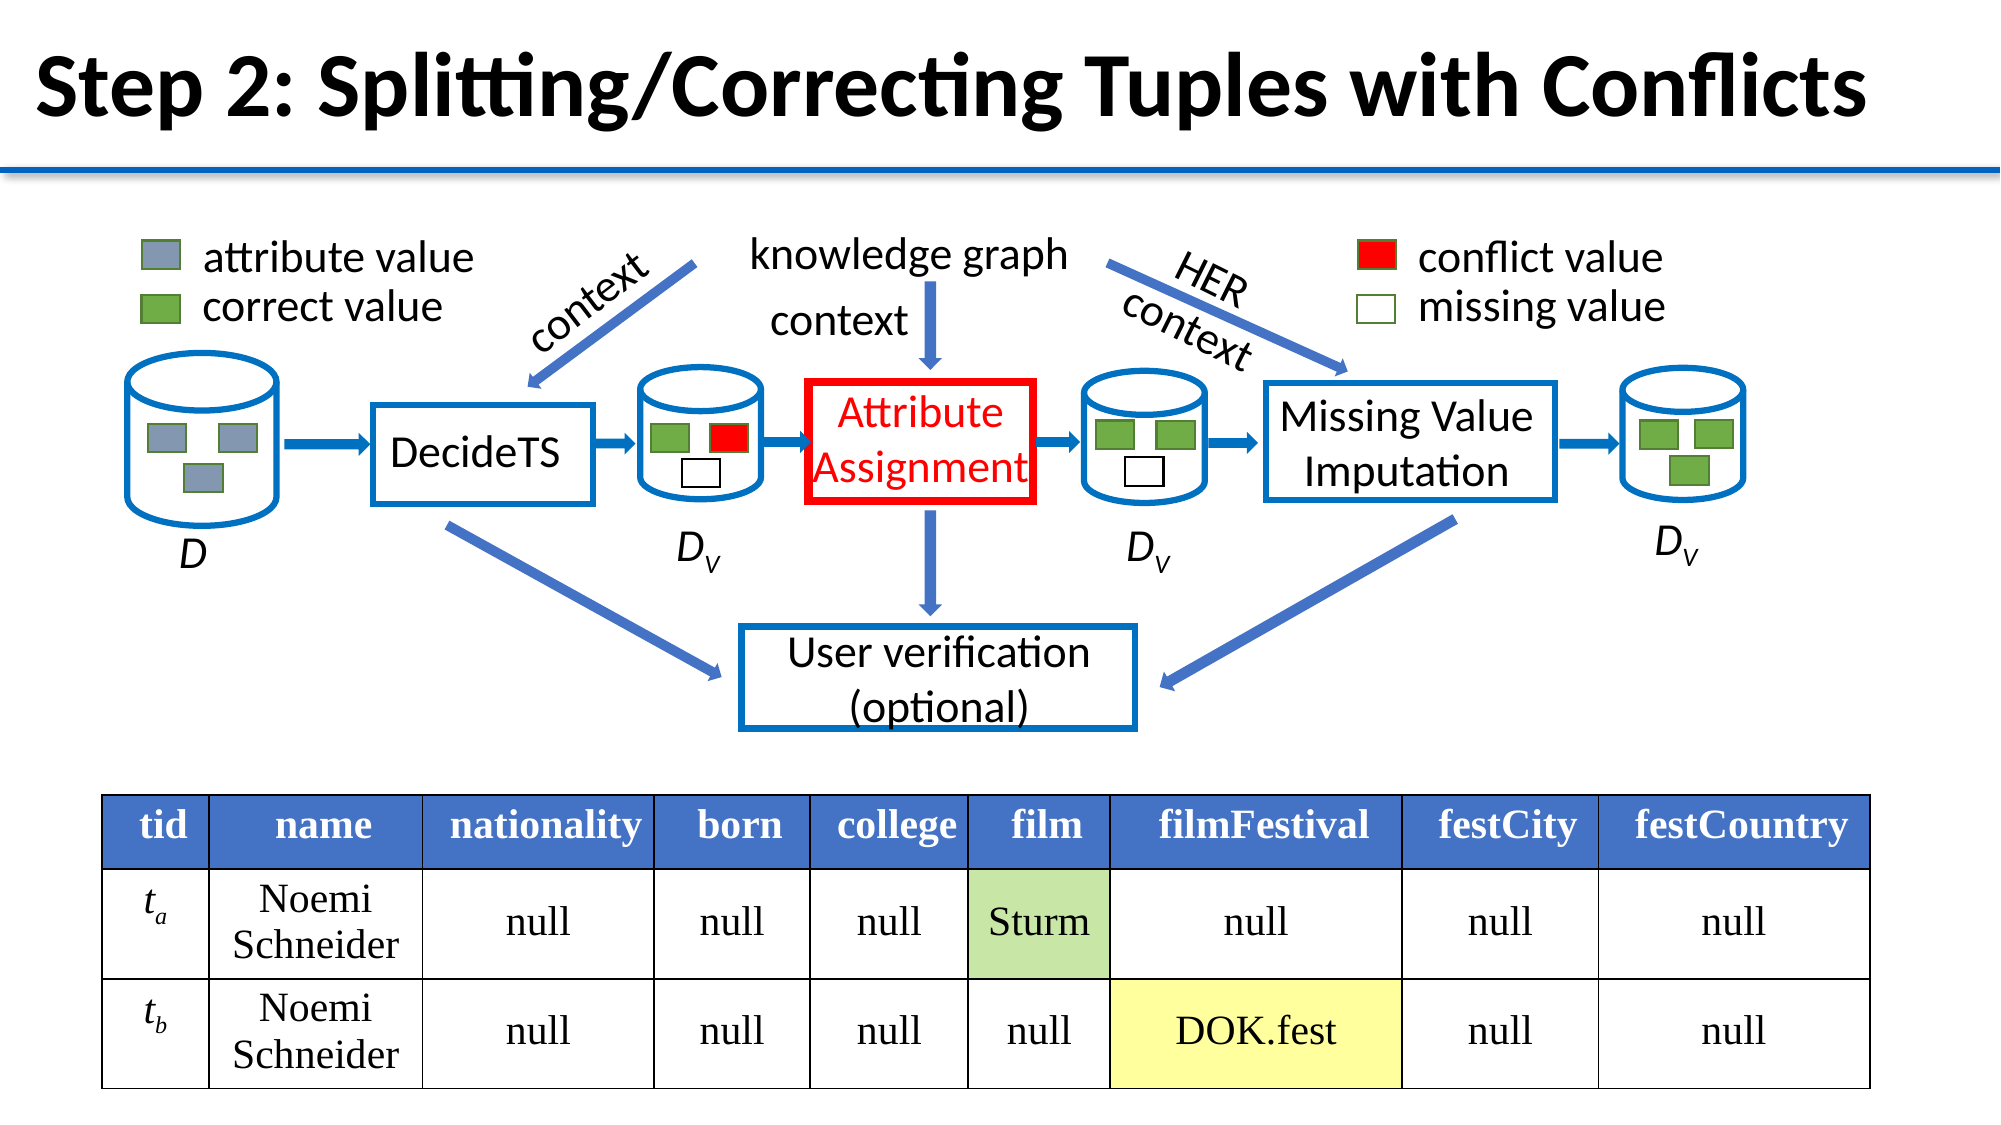

# Step 2: Splitting/Correcting Tuples with Conflicts
knowledge graph
attribute value
conflict value
HER
context

context
correct value
missing value
context

Attribute
Assignment
Missing Value
Imputation

DV
DV
DV
D

DecideTS
User verification
(optional)
| tid | name | nationality | born | college | film | filmFestival | festCity | festCountry |
| --- | --- | --- | --- | --- | --- | --- | --- | --- |
| ta | Noemi Schneider | null | null | null | Sturm | null | null | null |
| tb | Noemi Schneider | null | null | null | null | DOK.fest | null | null |
attribute value
conflict value

knowledge graph
correct value
missing value
HER
context
context

context

Splitting
Completing
DecideTS

DV
DV
DV
D

User verification

(optional)